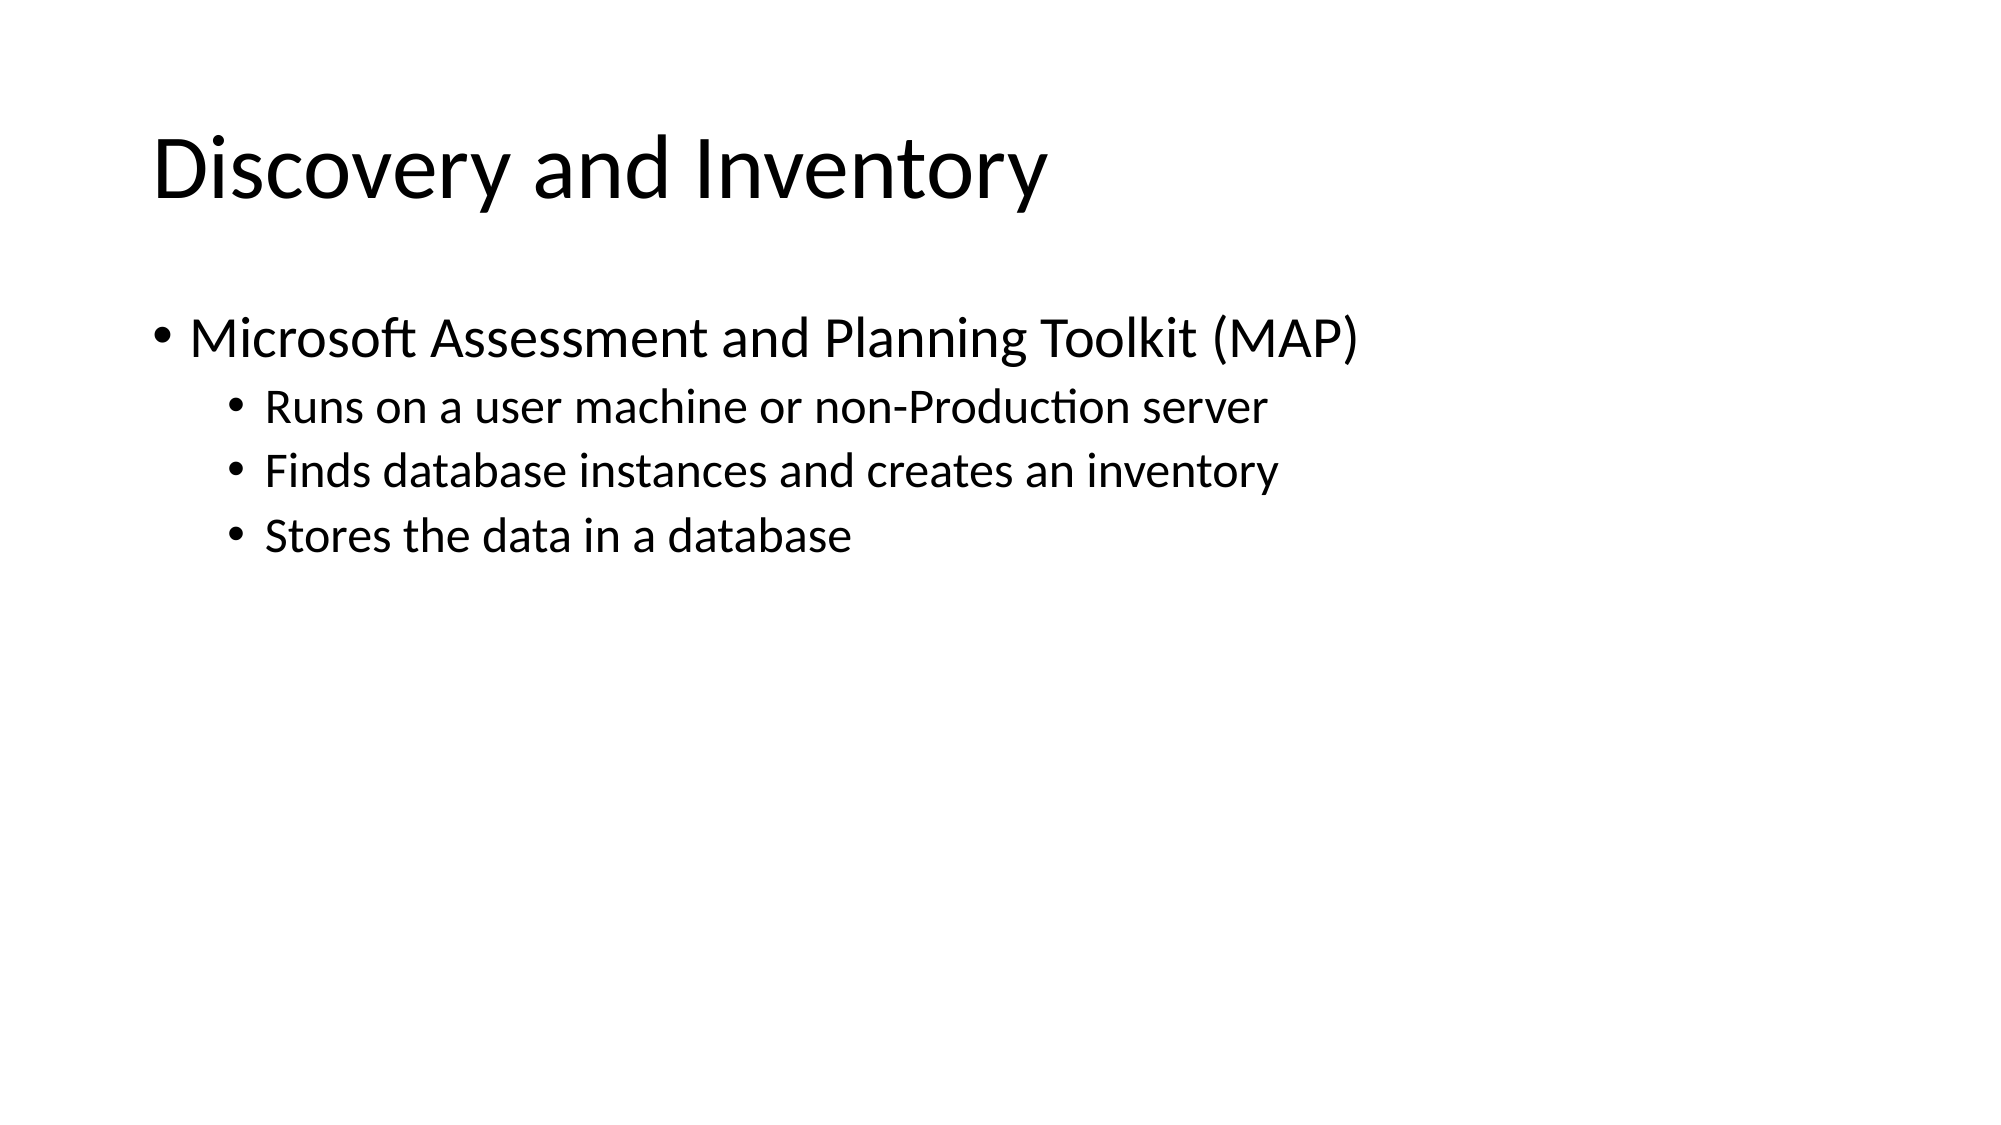

# Discovery and Inventory
Microsoft Assessment and Planning Toolkit (MAP)
Runs on a user machine or non-Production server
Finds database instances and creates an inventory
Stores the data in a database